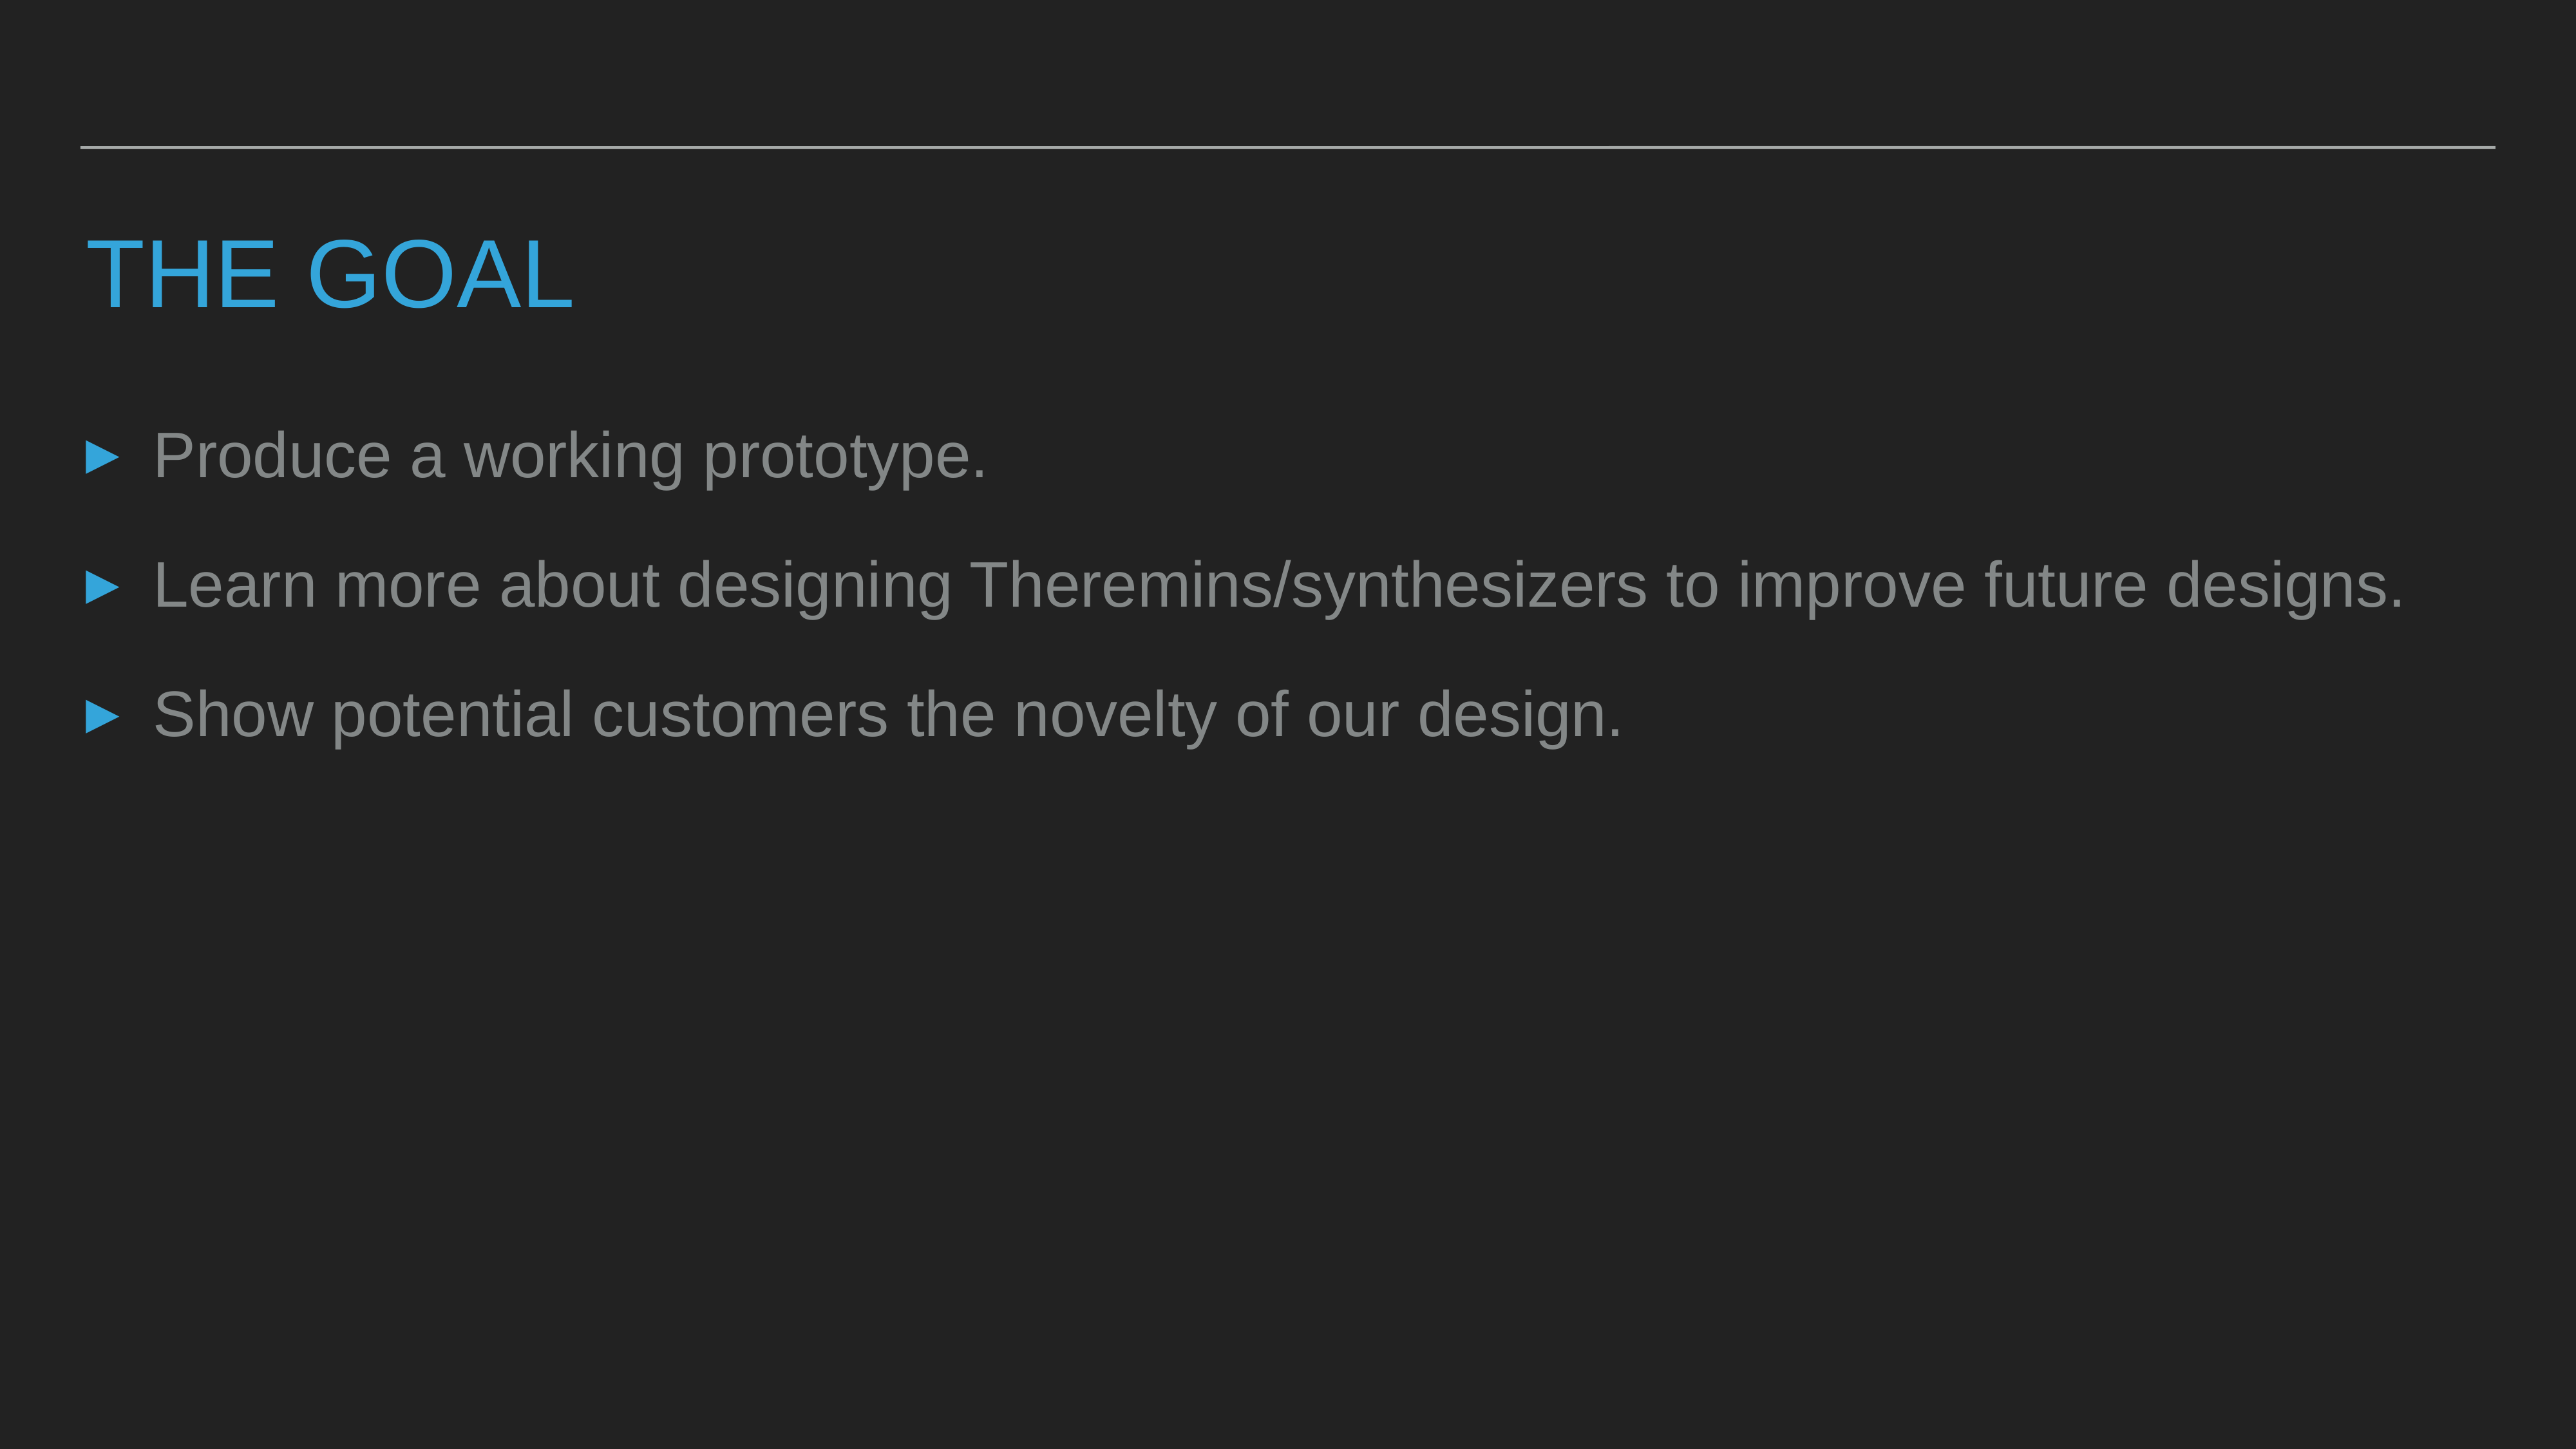

# THE GOAL
Produce a working prototype.
Learn more about designing Theremins/synthesizers to improve future designs.
Show potential customers the novelty of our design.